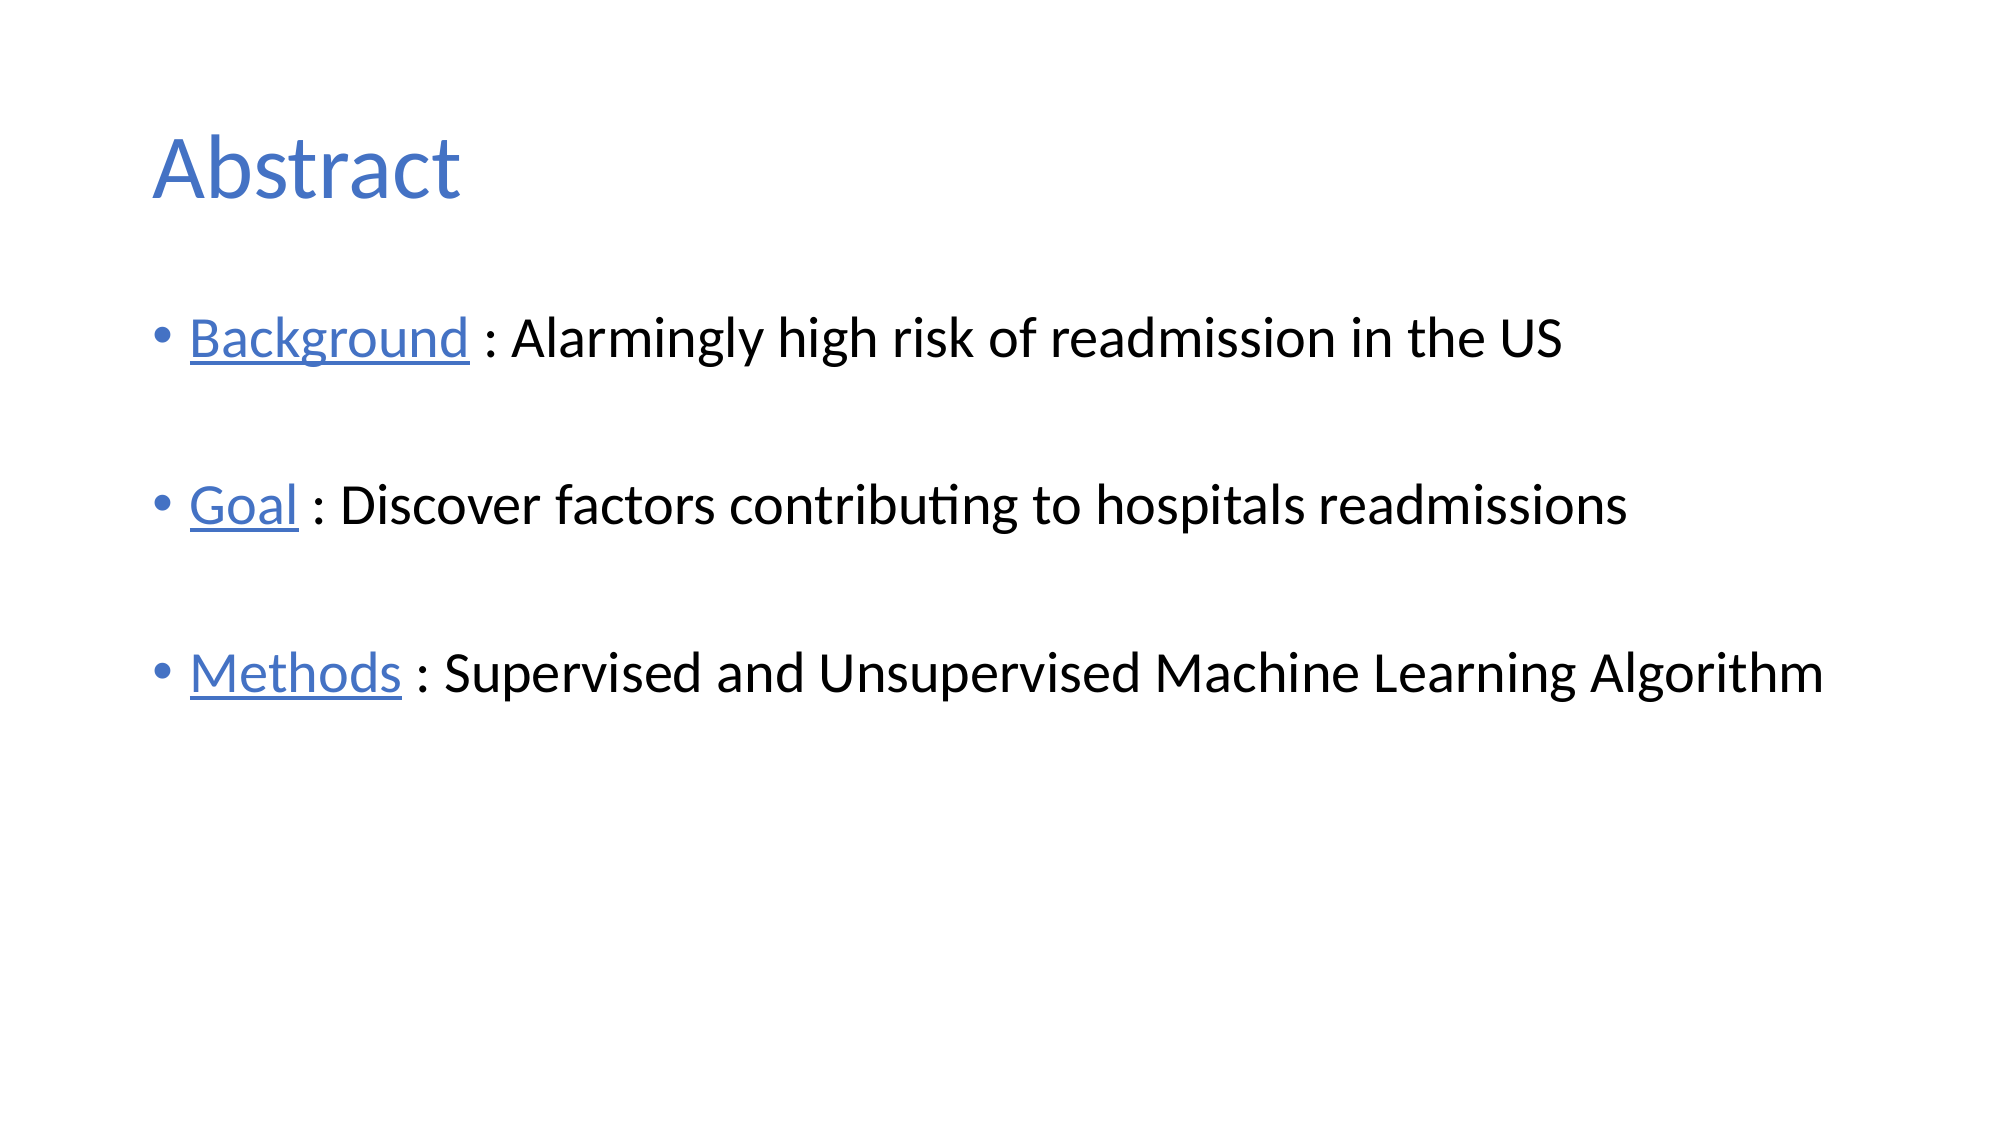

# Abstract
Background : Alarmingly high risk of readmission in the US

Goal : Discover factors contributing to hospitals readmissions

Methods : Supervised and Unsupervised Machine Learning Algorithm